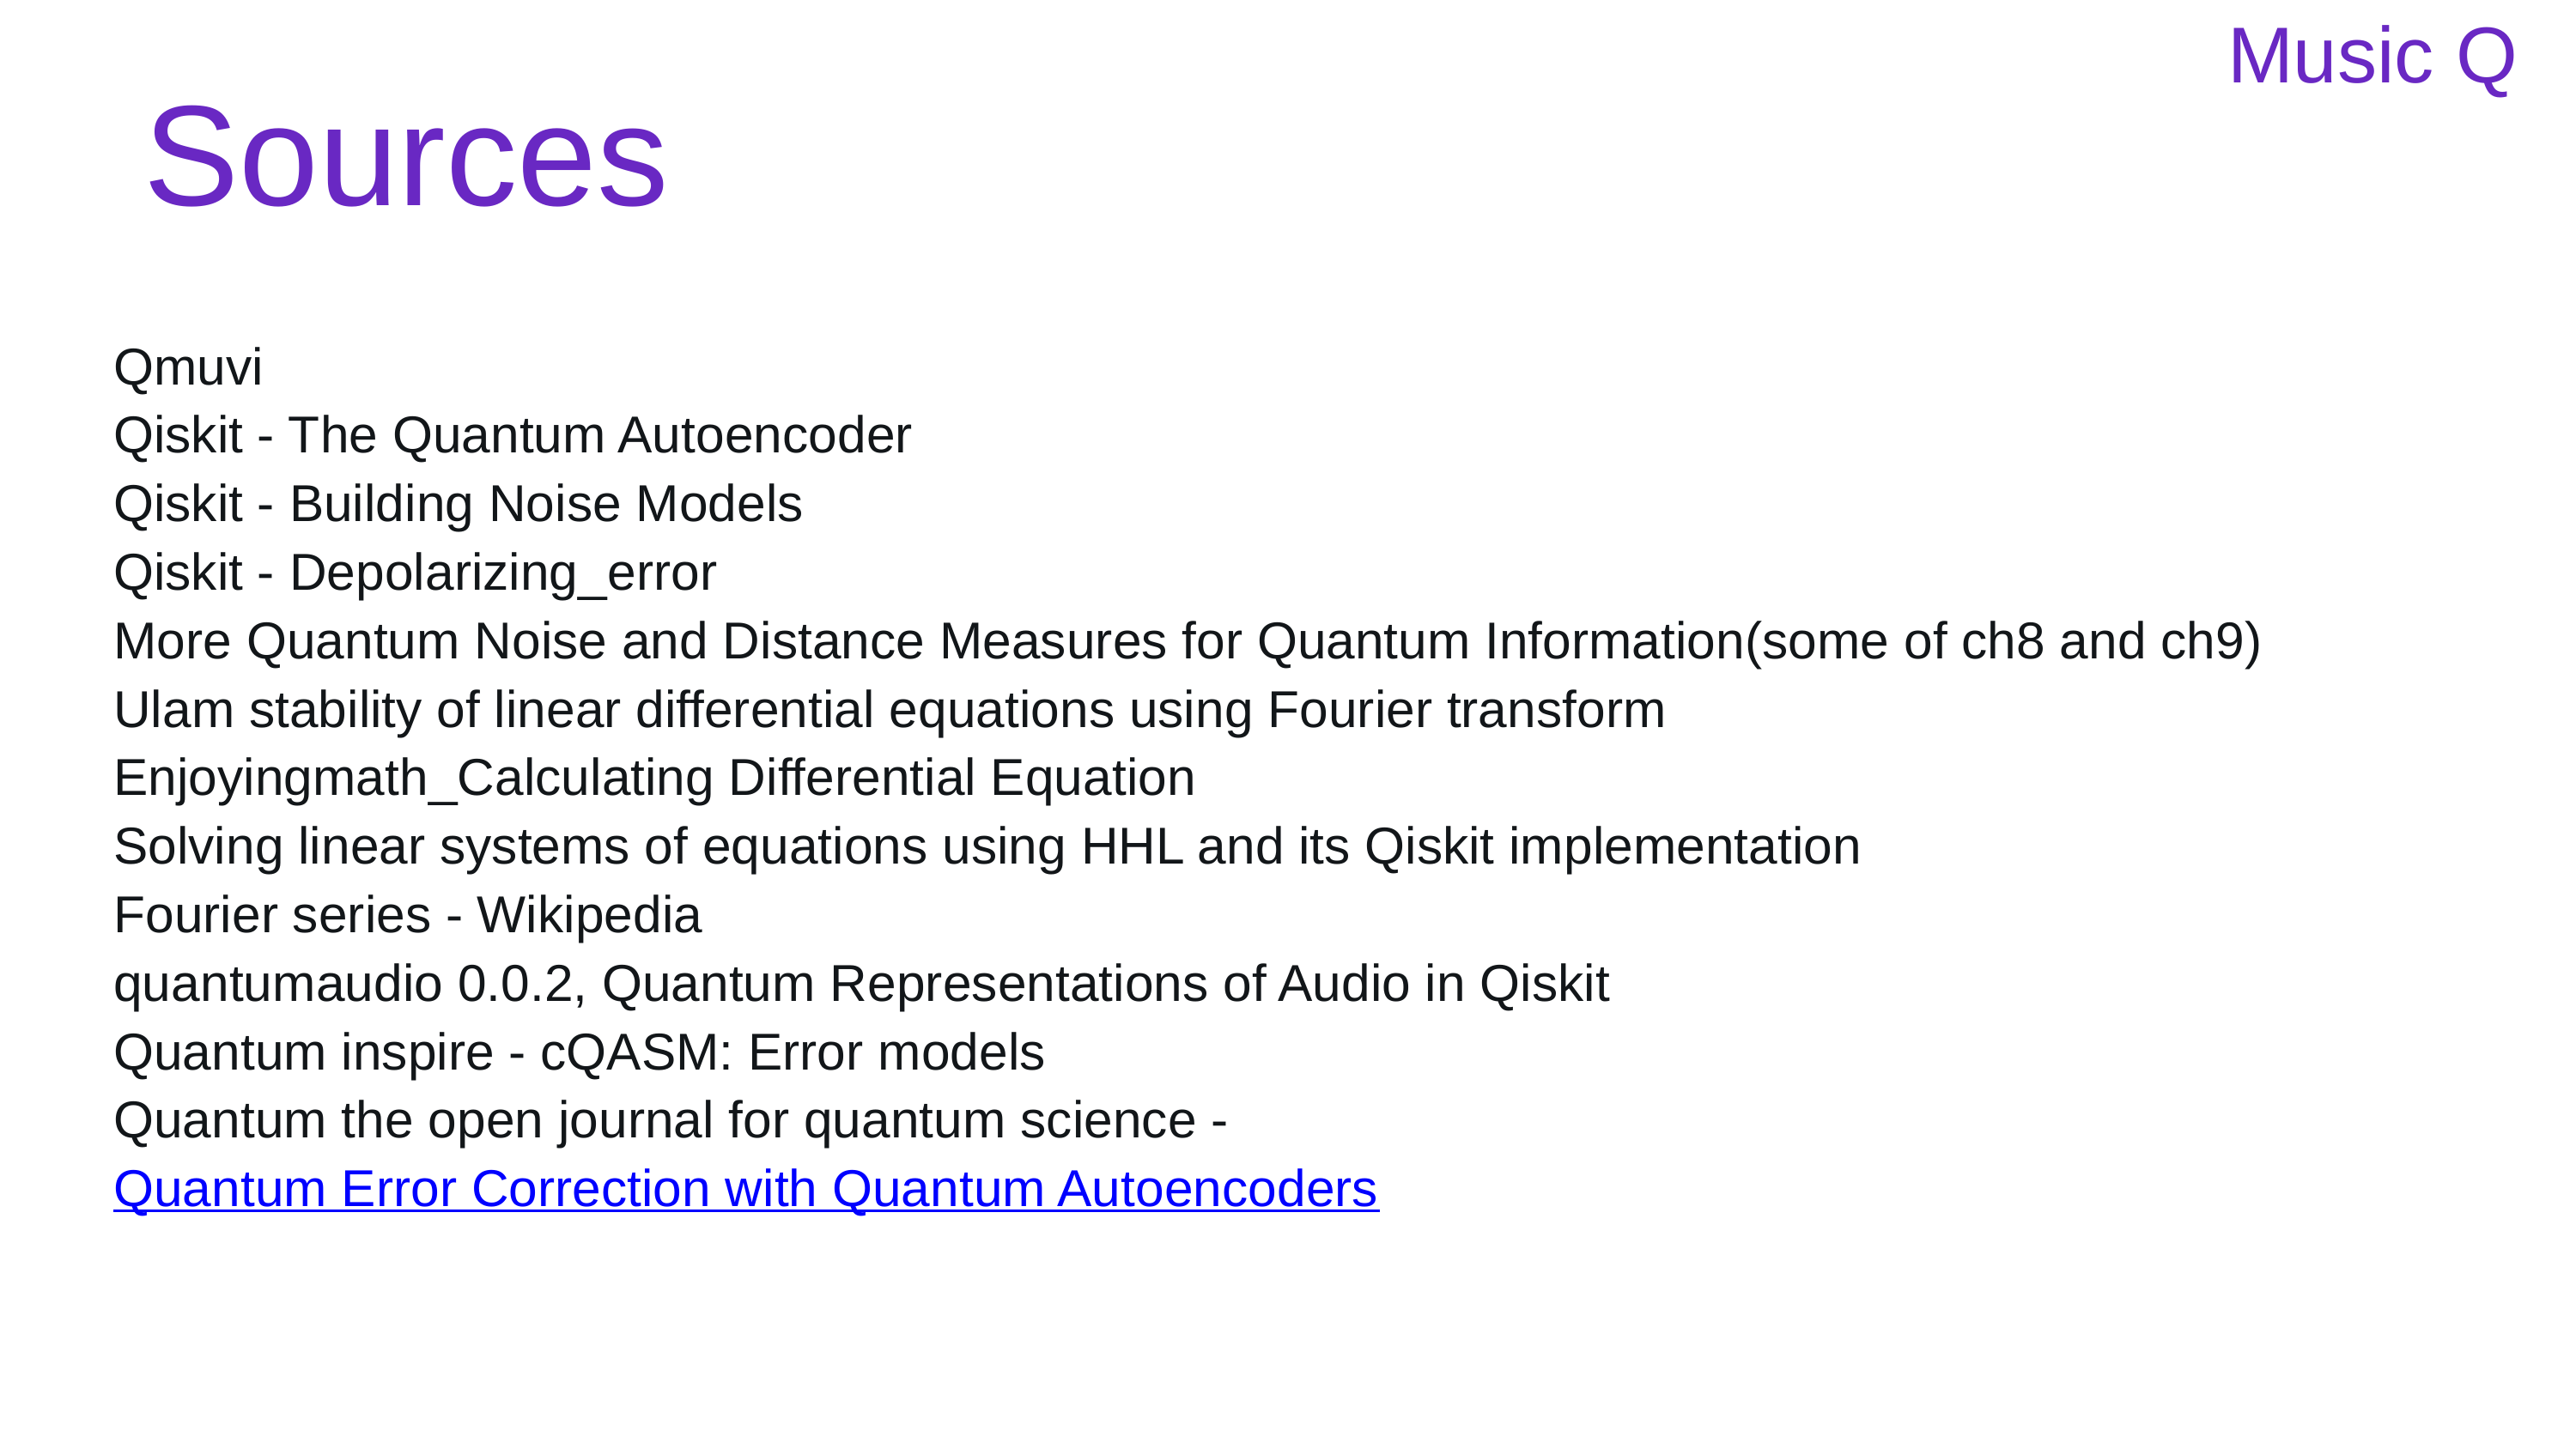

Music Q
Sources
Qmuvi
Qiskit - The Quantum Autoencoder
Qiskit - Building Noise Models
Qiskit - Depolarizing_error
More Quantum Noise and Distance Measures for Quantum Information(some of ch8 and ch9)
Ulam stability of linear differential equations using Fourier transform
Enjoyingmath_Calculating Differential Equation
Solving linear systems of equations using HHL and its Qiskit implementation
Fourier series - Wikipedia
quantumaudio 0.0.2, Quantum Representations of Audio in Qiskit
Quantum inspire - cQASM: Error models
Quantum the open journal for quantum science - Quantum Error Correction with Quantum Autoencoders